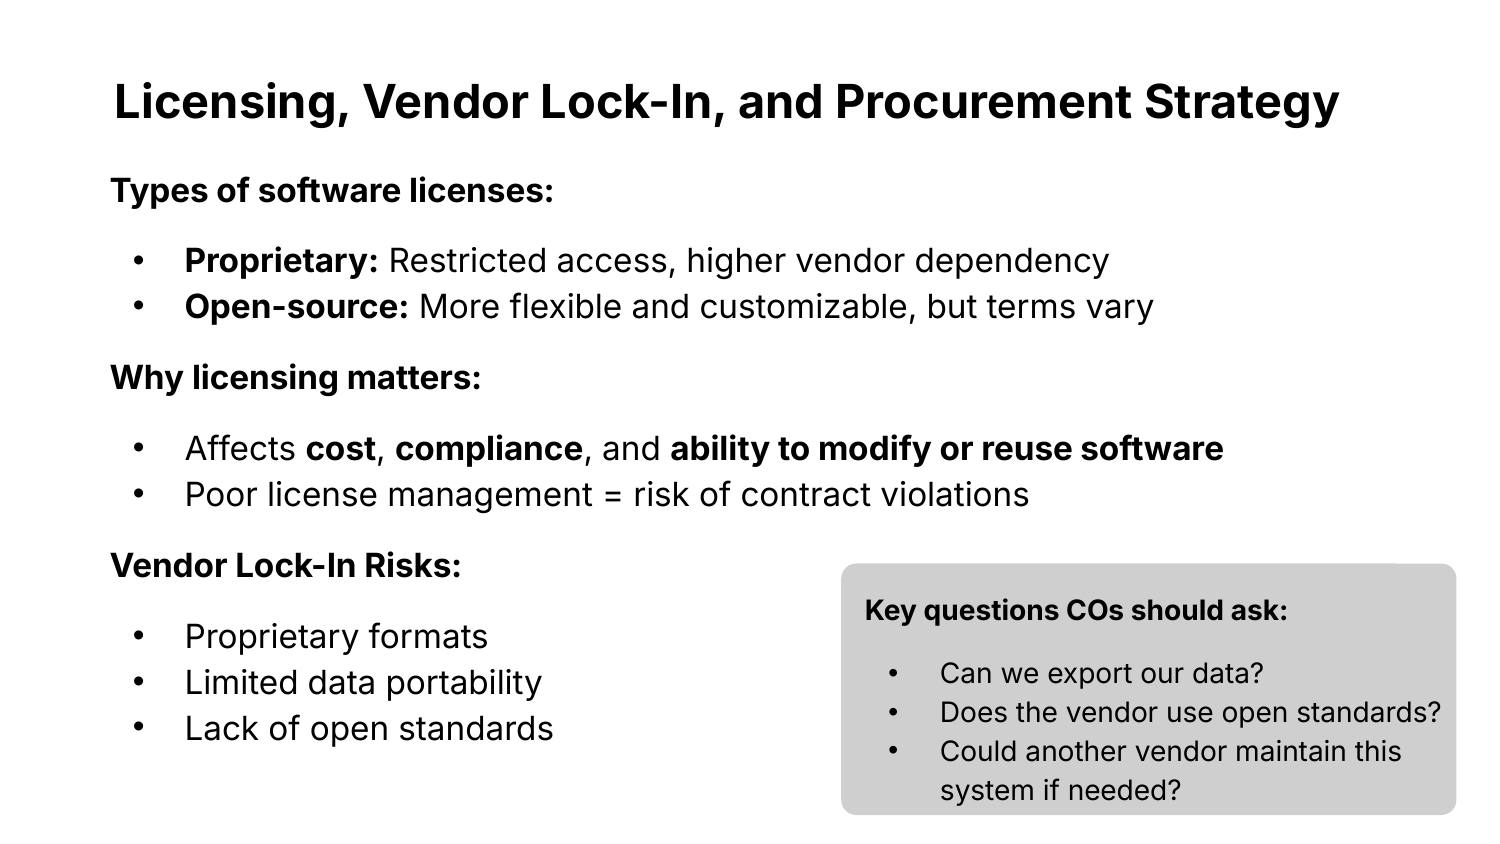

Licensing, Vendor Lock-In, and Procurement Strategy
Types of software licenses:
Proprietary: Restricted access, higher vendor dependency
Open-source: More flexible and customizable, but terms vary
Why licensing matters:
Affects cost, compliance, and ability to modify or reuse software
Poor license management = risk of contract violations
Vendor Lock-In Risks:
Proprietary formats
Limited data portability
Lack of open standards

Key questions COs should ask:
Can we export our data?
Does the vendor use open standards?
Could another vendor maintain this system if needed?